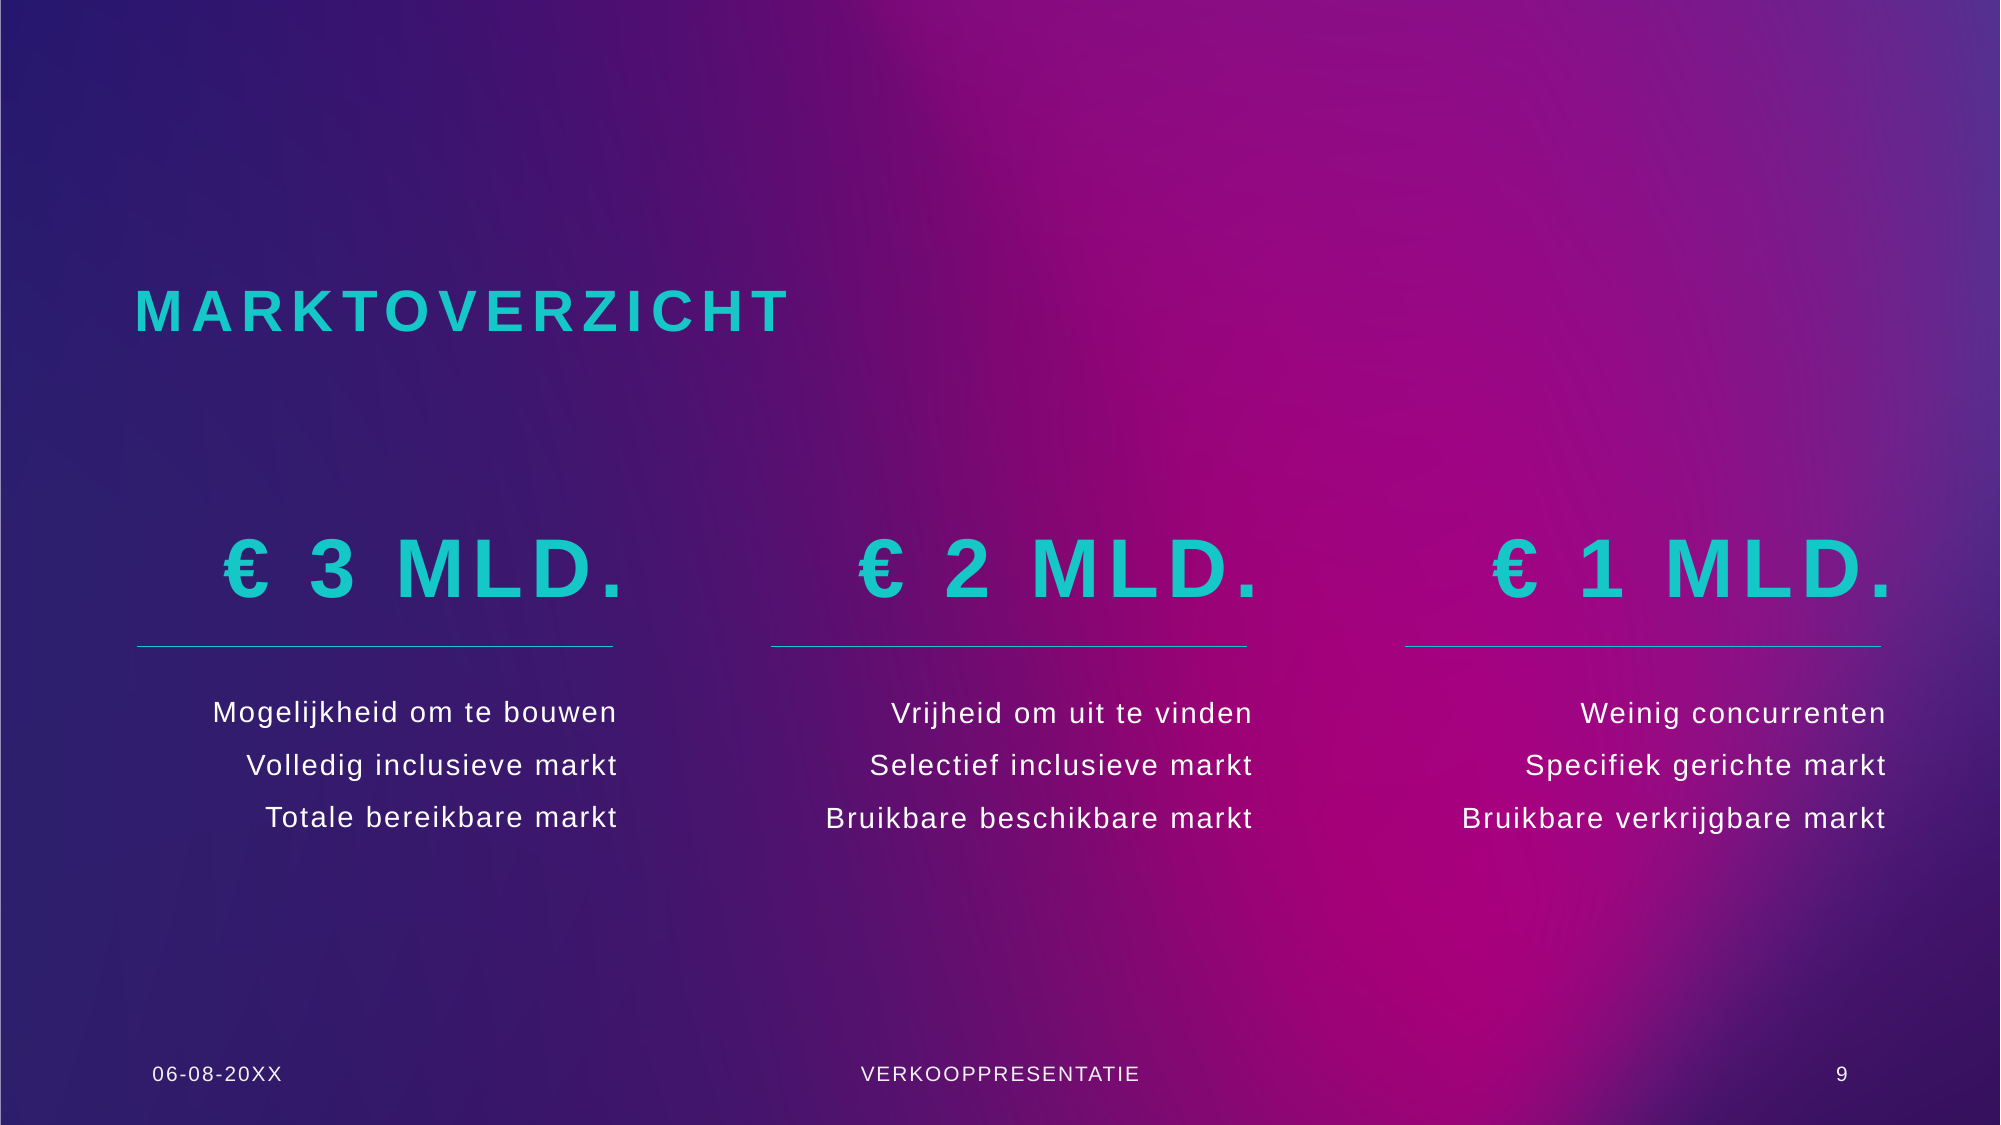

# Marktoverzicht
€ 3 mld.
€ 2 mld.
€ 1 mld.
Mogelijkheid om te bouwen
Volledig inclusieve markt
Totale bereikbare markt
Vrijheid om uit te vinden
Selectief inclusieve markt
Bruikbare beschikbare markt
​
Weinig concurrenten
Specifiek gerichte markt
Bruikbare verkrijgbare markt
​
06-08-20XX
VERKOOPPRESENTATIE
9